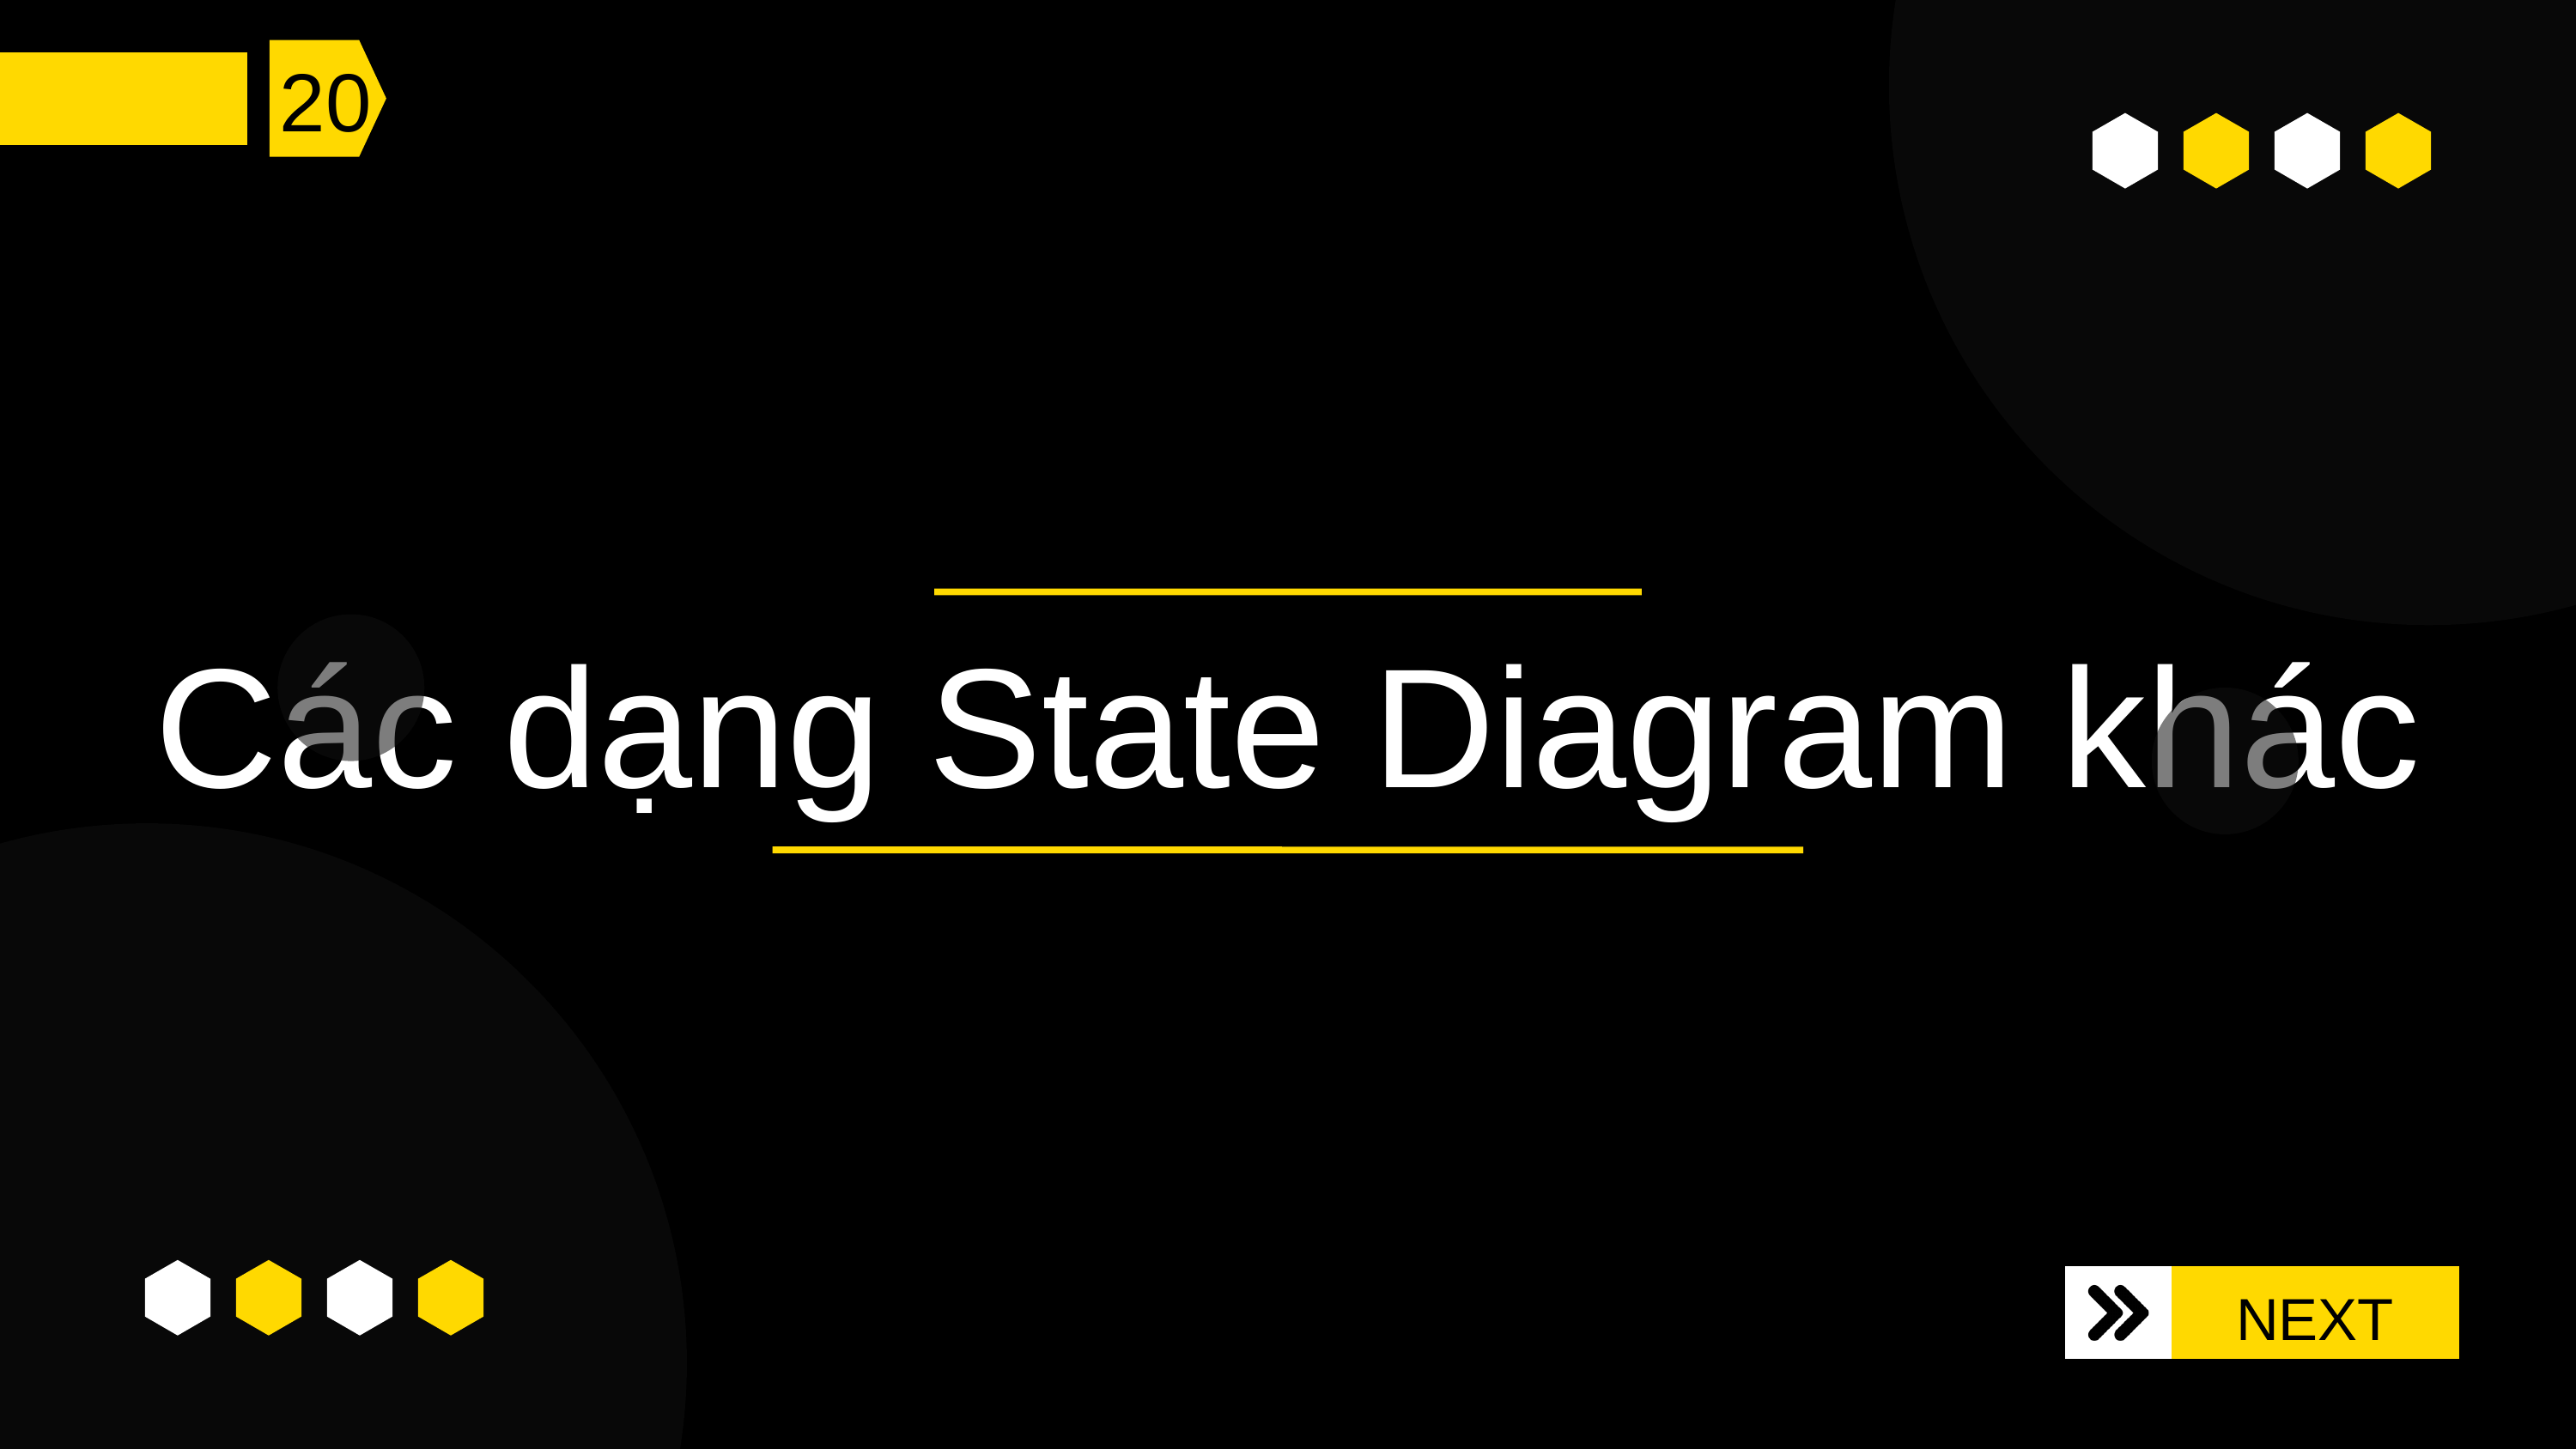

20

Các dạng State Diagram khác

NEXT